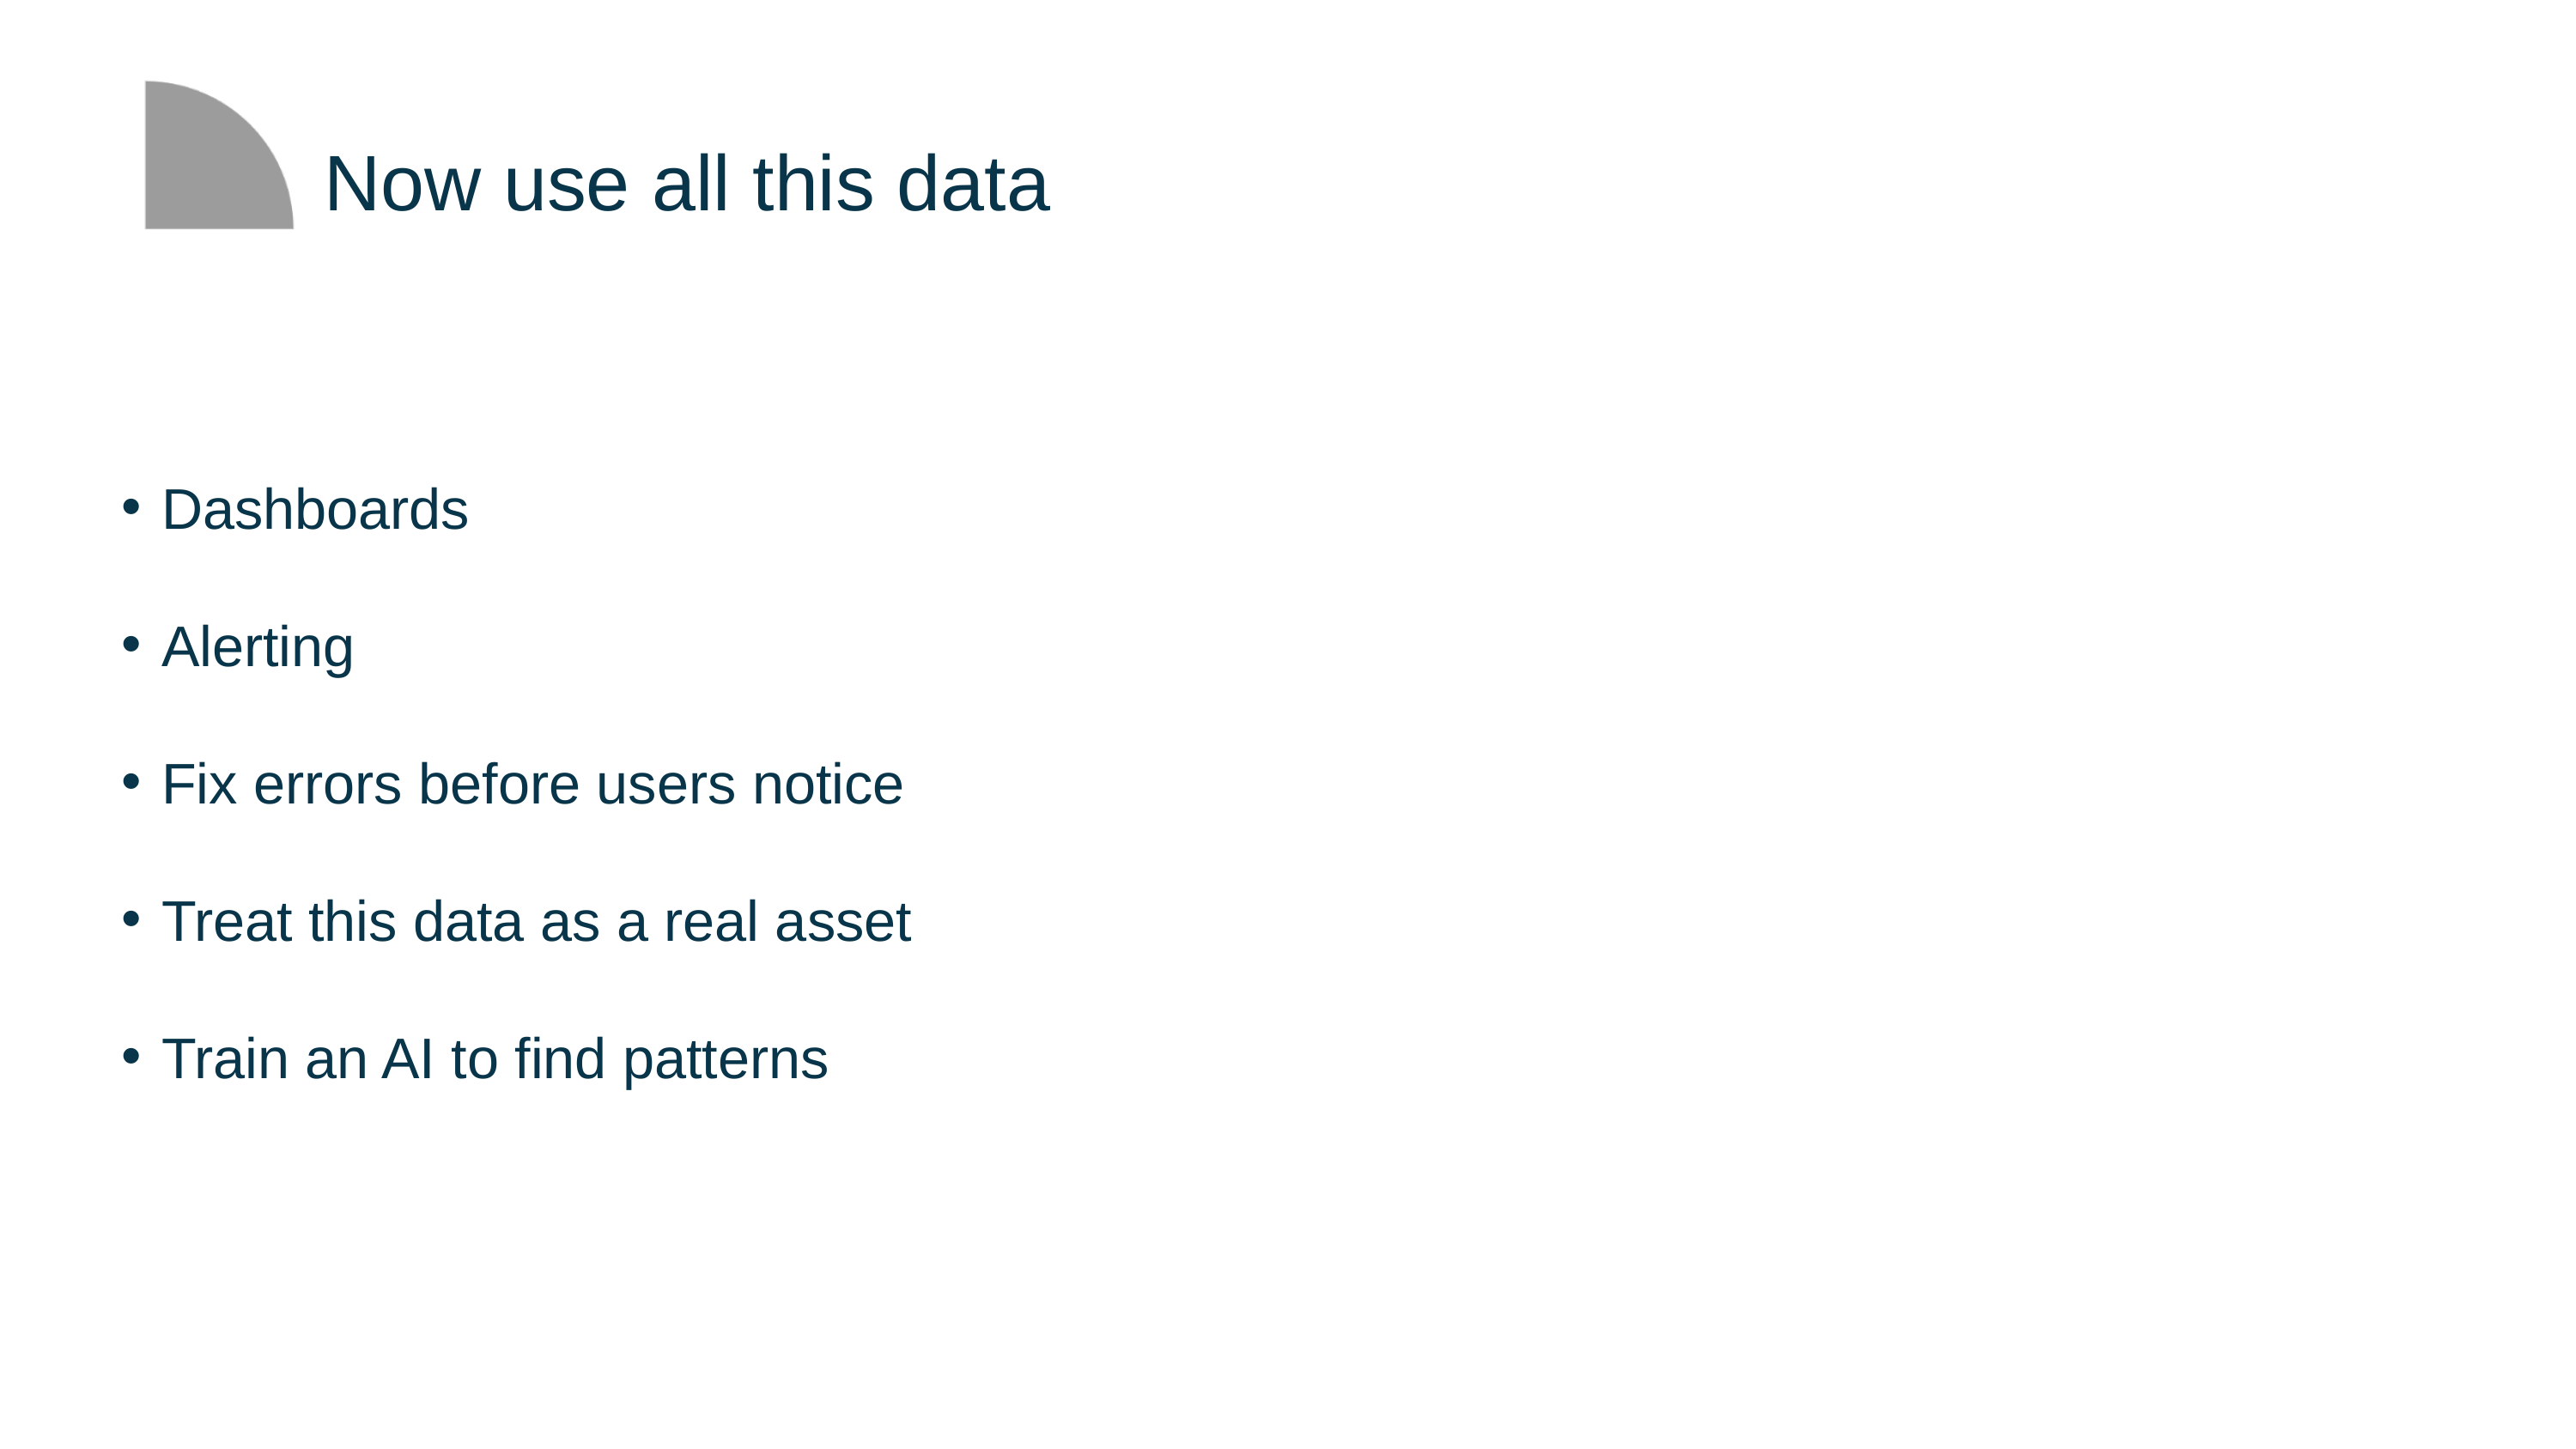

# Now use all this data
Dashboards

Alerting

Fix errors before users notice

Treat this data as a real asset

Train an AI to find patterns